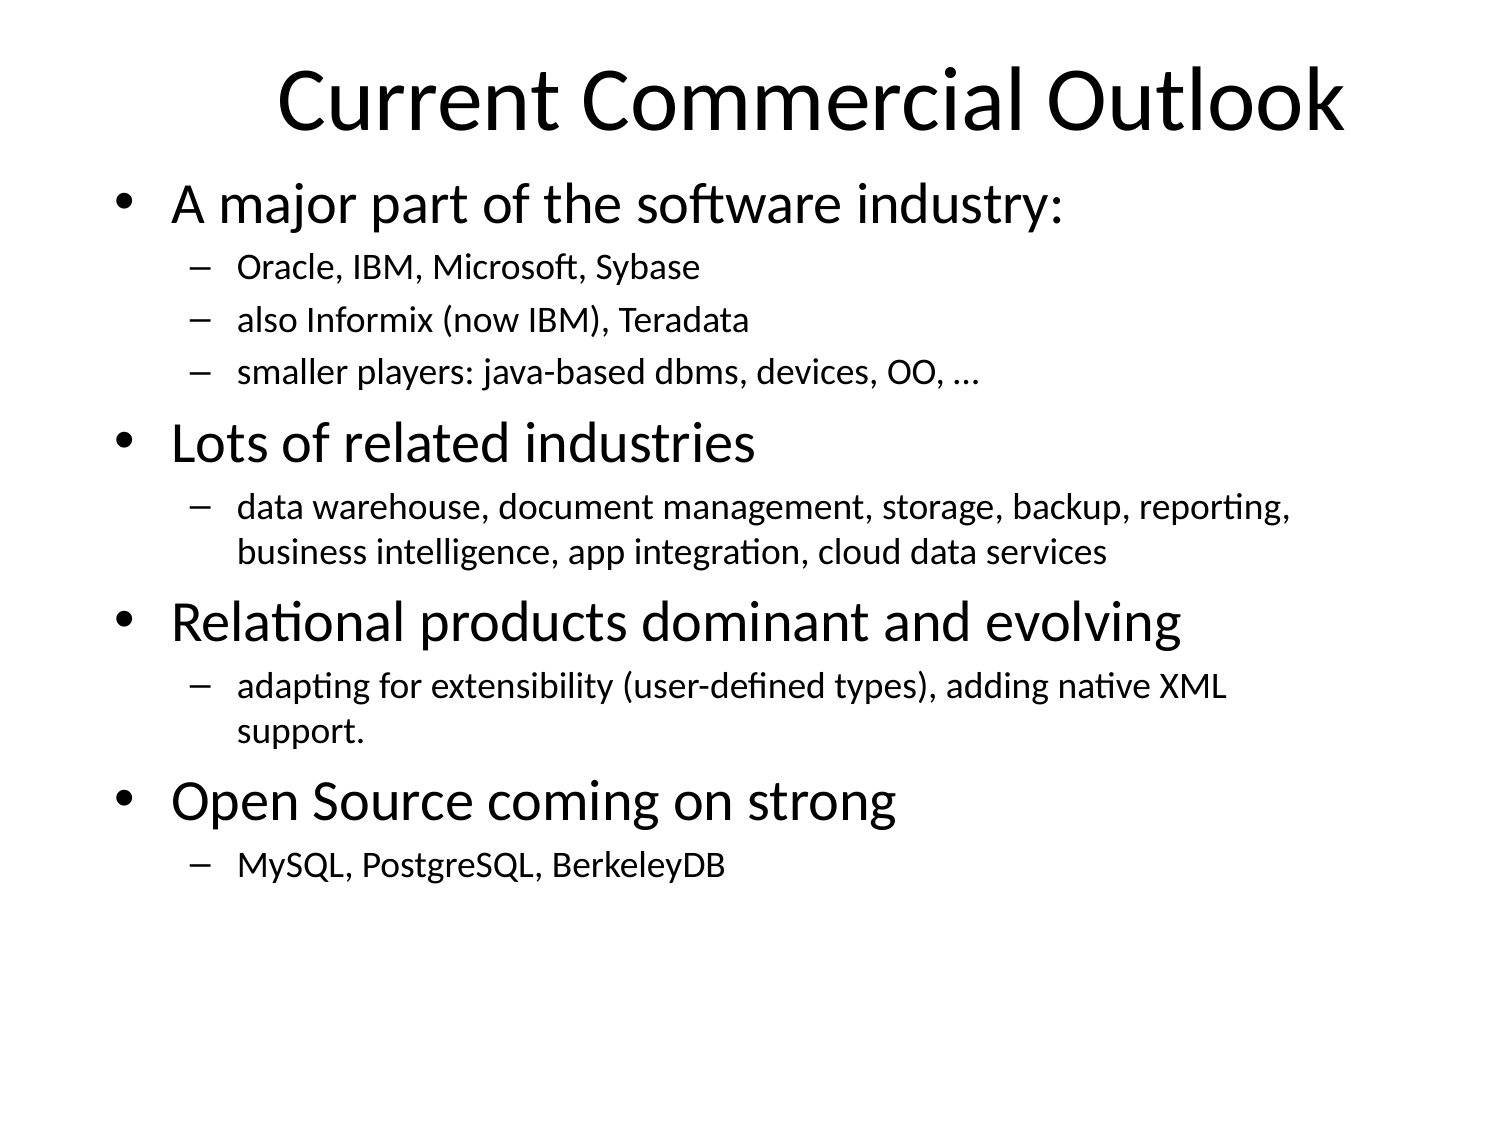

# Current Commercial Outlook
A major part of the software industry:
Oracle, IBM, Microsoft, Sybase
also Informix (now IBM), Teradata
smaller players: java-based dbms, devices, OO, …
Lots of related industries
data warehouse, document management, storage, backup, reporting, business intelligence, app integration, cloud data services
Relational products dominant and evolving
adapting for extensibility (user-defined types), adding native XML support.
Open Source coming on strong
MySQL, PostgreSQL, BerkeleyDB